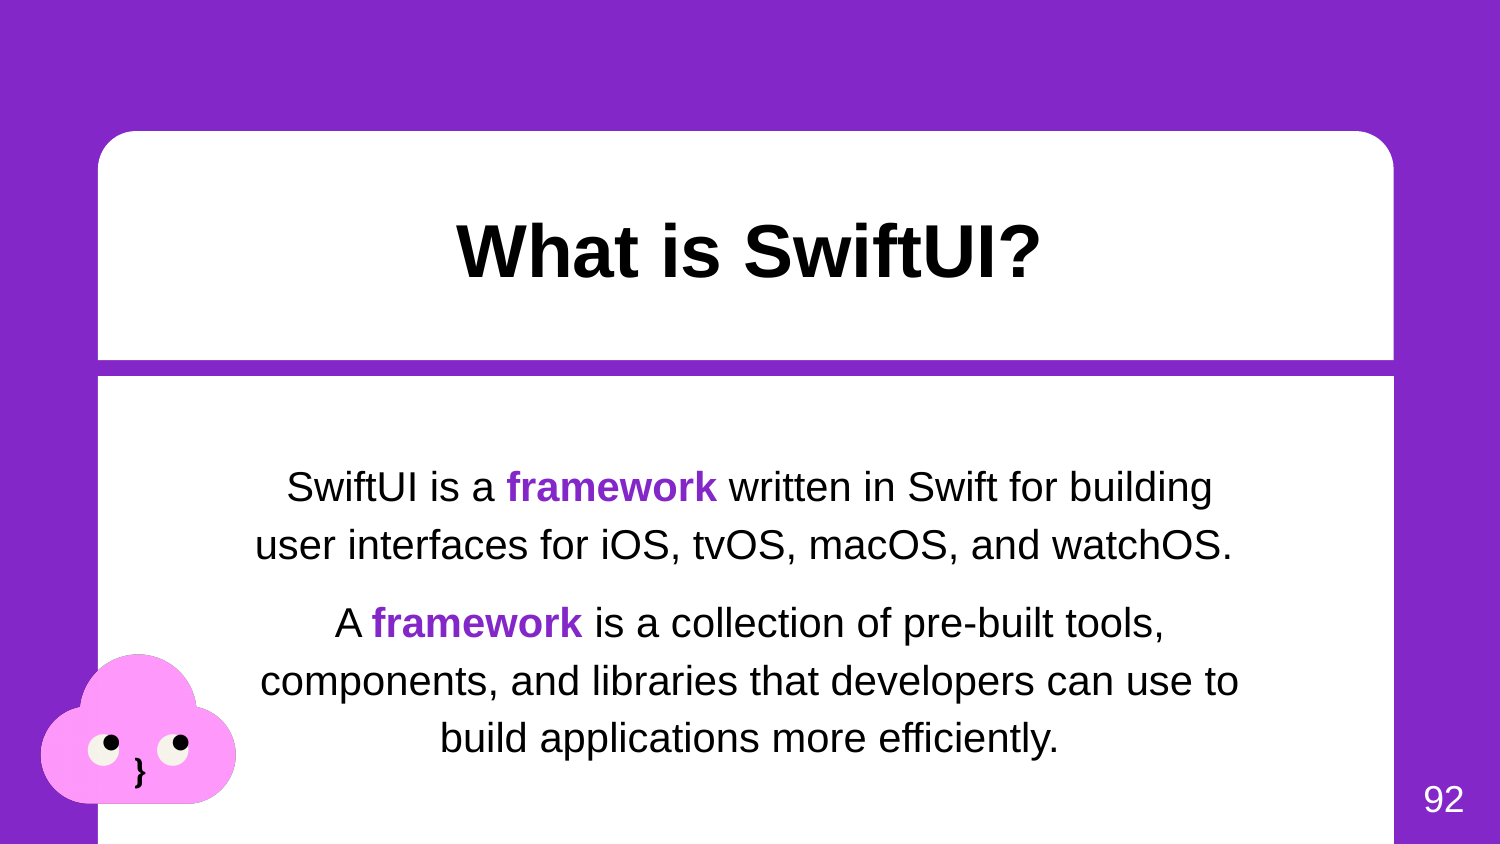

# What is SwiftUI?
SwiftUI is a framework written in Swift for building user interfaces for iOS, tvOS, macOS, and watchOS.
A framework is a collection of pre-built tools, components, and libraries that developers can use to build applications more efficiently.